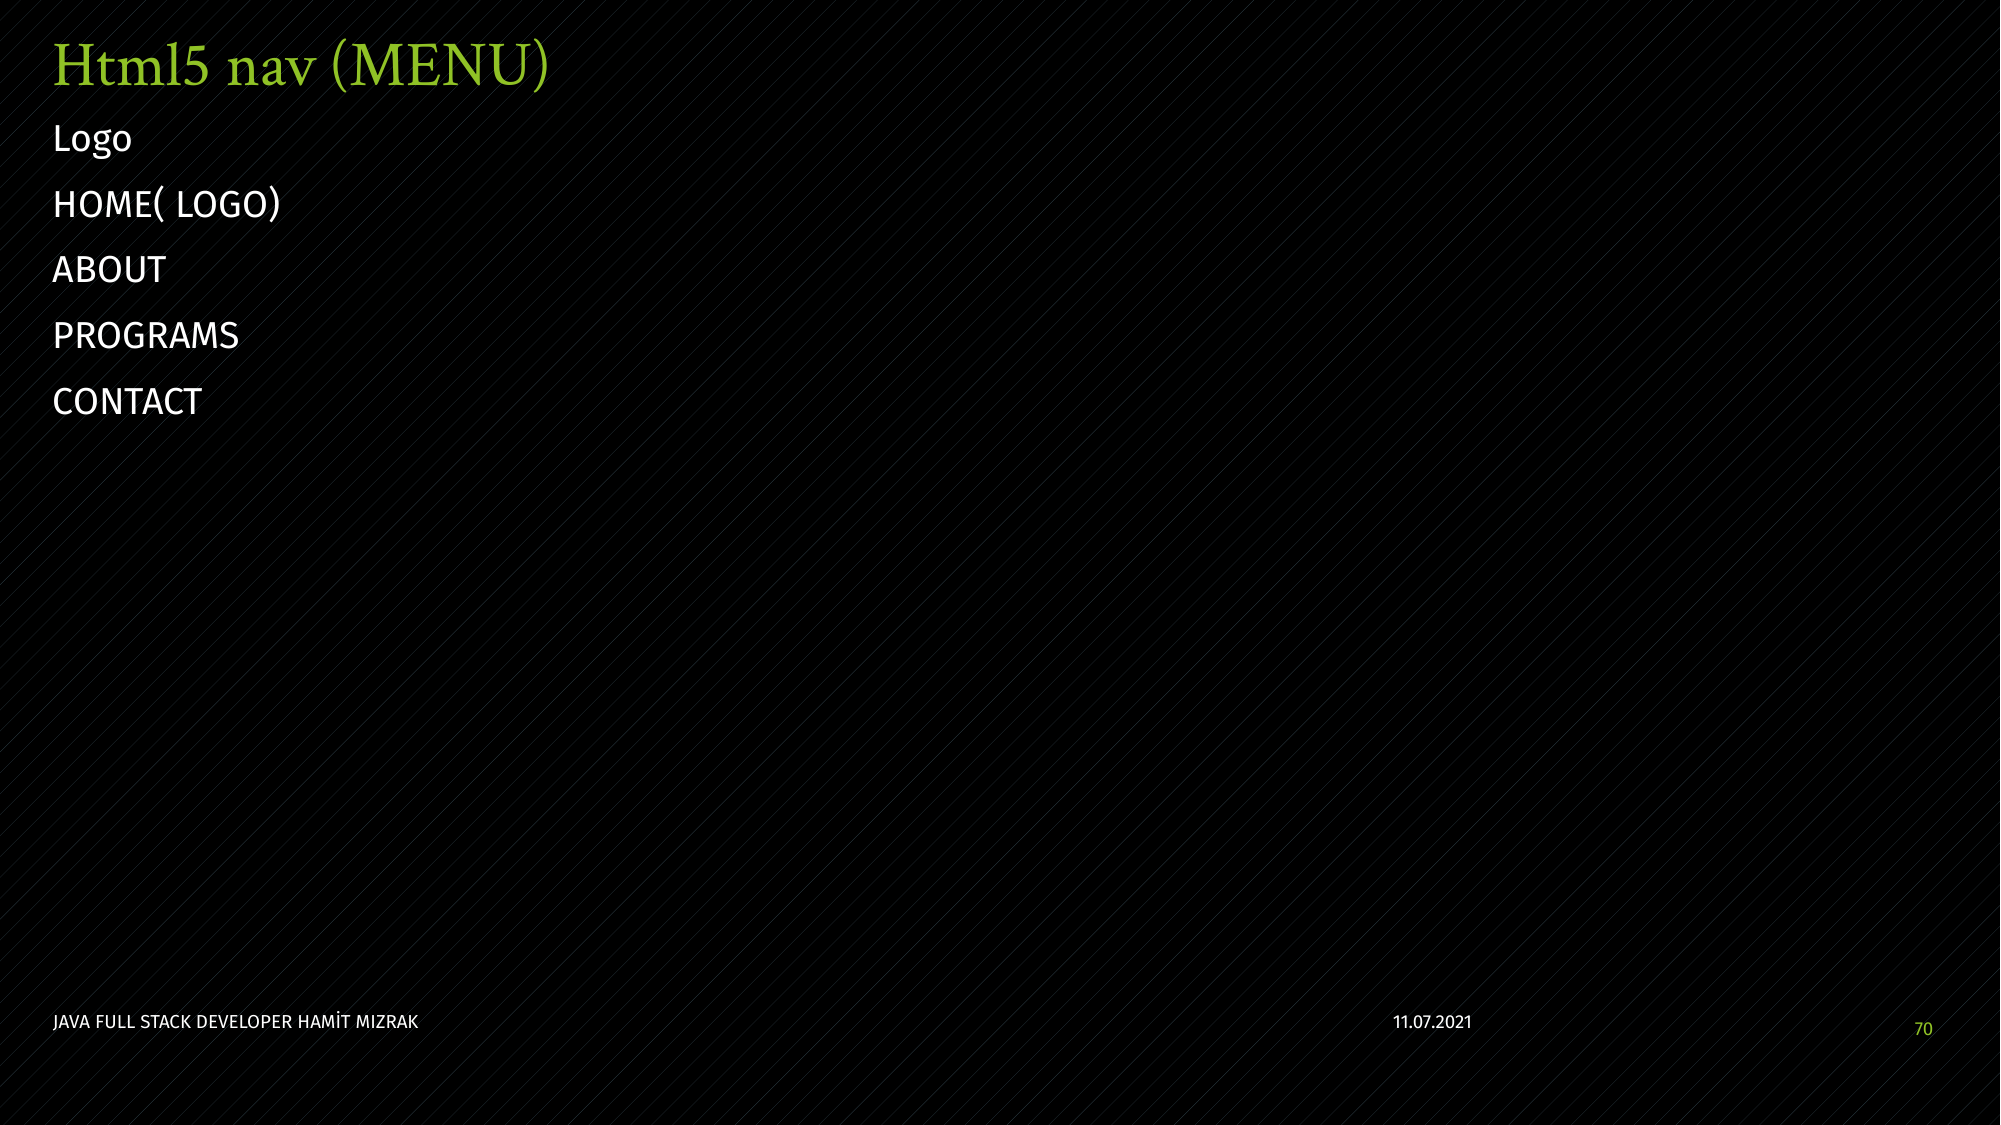

# Html5 nav (MENU)
Logo
HOME( LOGO)
ABOUT
PROGRAMS
CONTACT

JAVA FULL STACK DEVELOPER HAMİT MIZRAK
11.07.2021
70